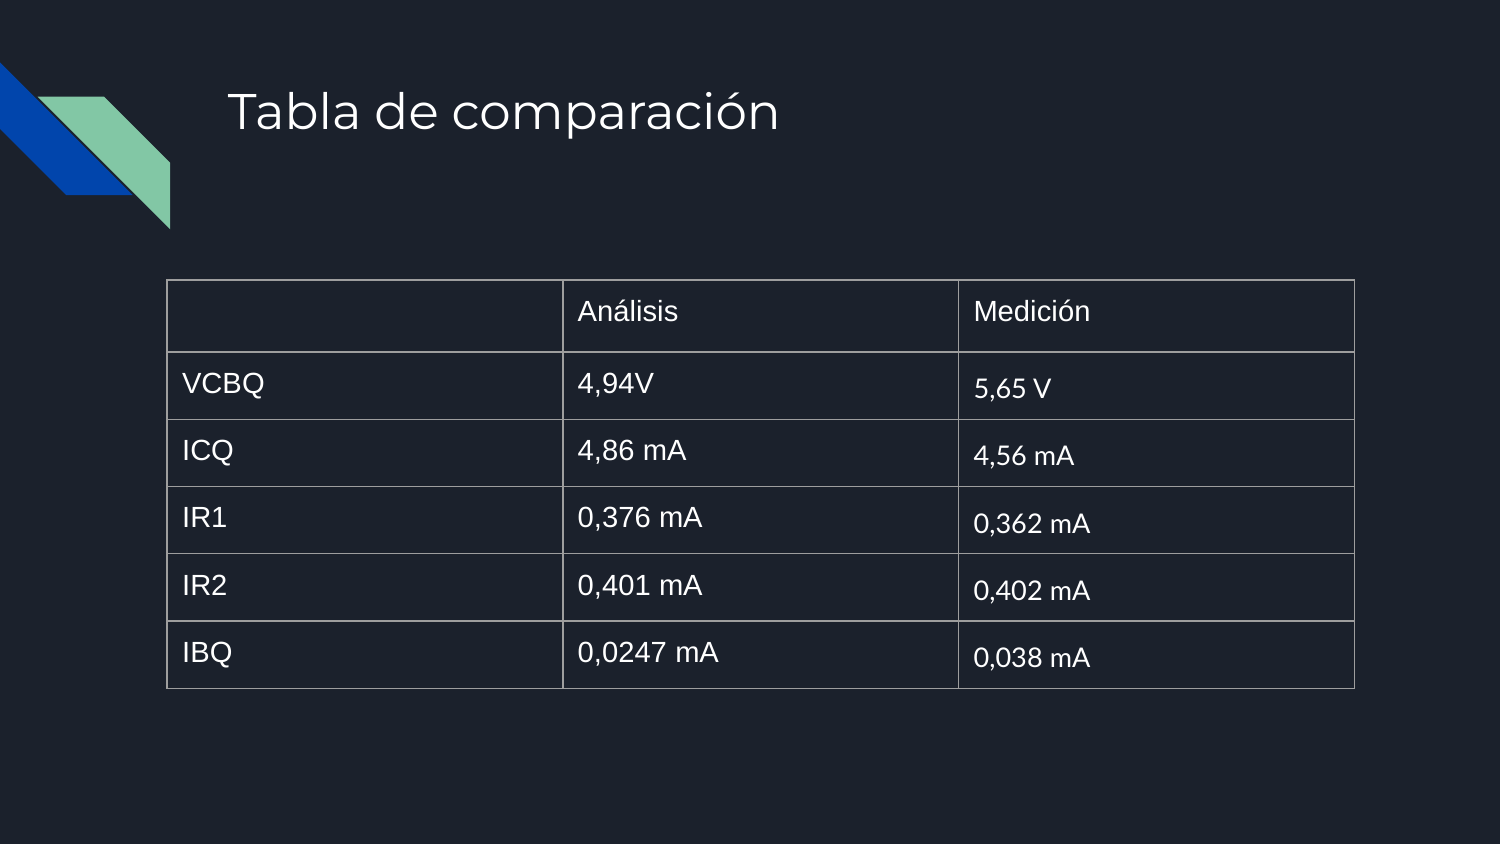

# Tabla de comparación
|  | Análisis | Medición |
| --- | --- | --- |
| VCBQ | 4,94V | 5,65 V |
| ICQ | 4,86 mA | 4,56 mA |
| IR1 | 0,376 mA | 0,362 mA |
| IR2 | 0,401 mA | 0,402 mA |
| IBQ | 0,0247 mA | 0,038 mA |